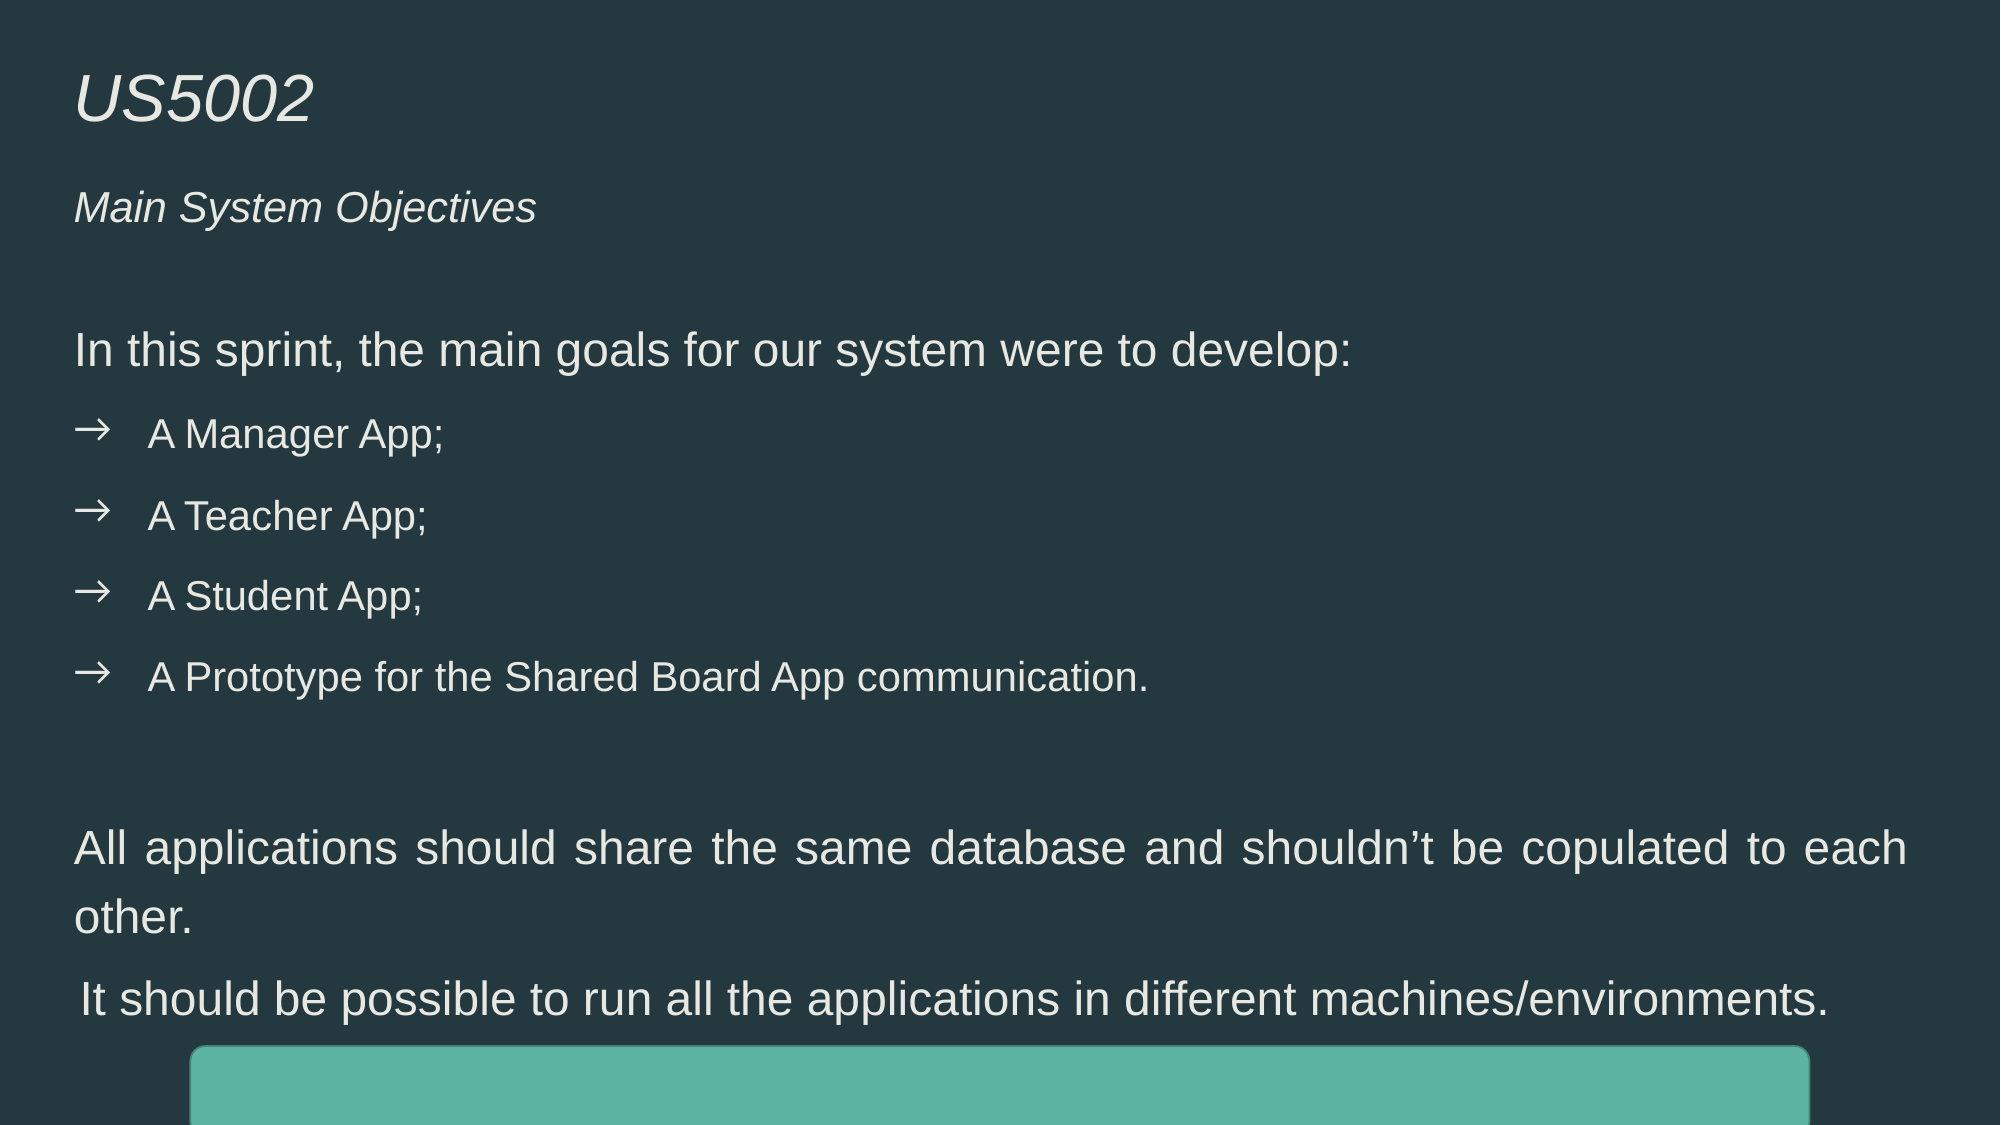

# US5002
Main System Objectives
In this sprint, the main goals for our system were to develop:
A Manager App;
A Teacher App;
A Student App;
A Prototype for the Shared Board App communication.

All applications should share the same database and shouldn’t be copulated to each other.
It should be possible to run all the applications in different machines/environments.